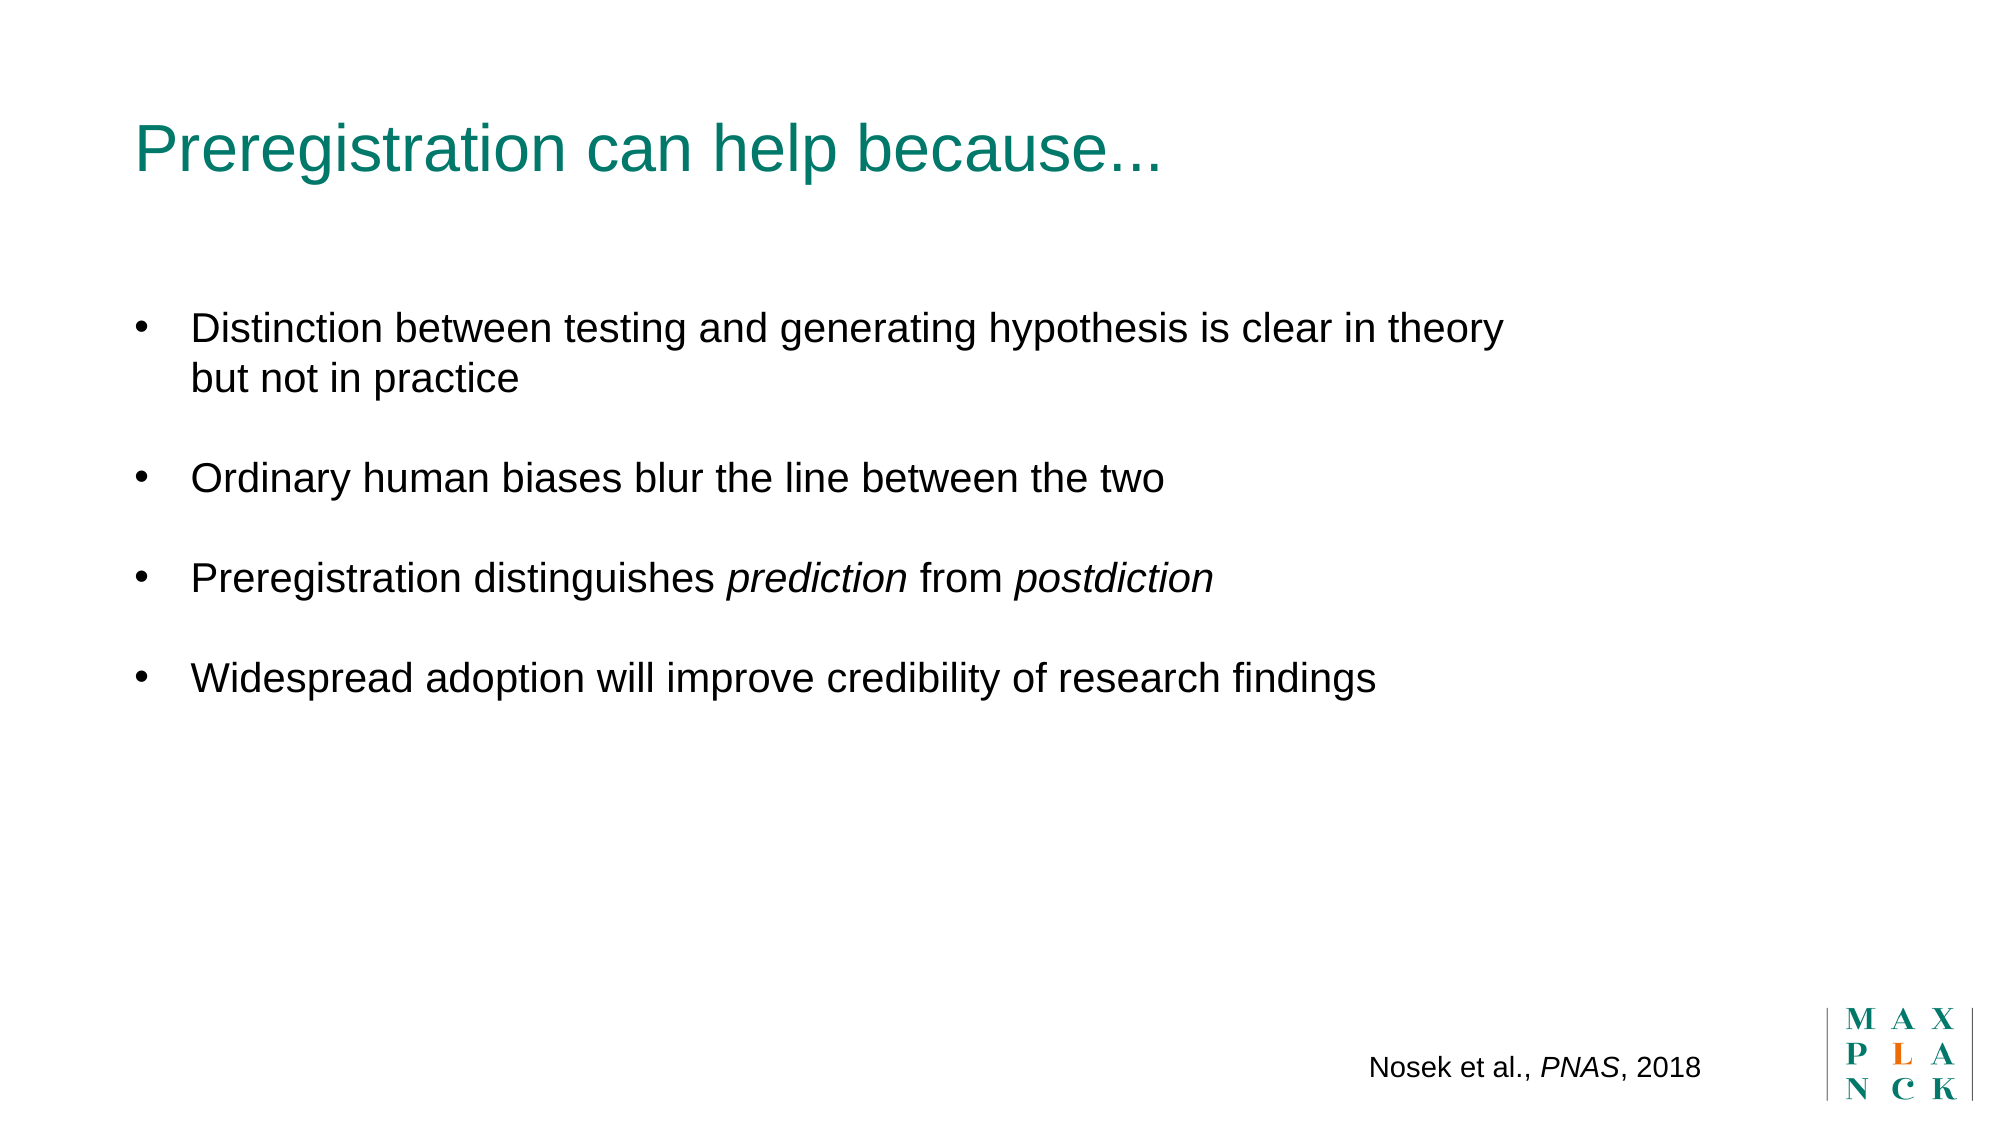

Preregistration can help because...
Distinction between testing and generating hypothesis is clear in theory but not in practice

Ordinary human biases blur the line between the two

Preregistration distinguishes prediction from postdiction

Widespread adoption will improve credibility of research findings

Nosek et al., PNAS, 2018